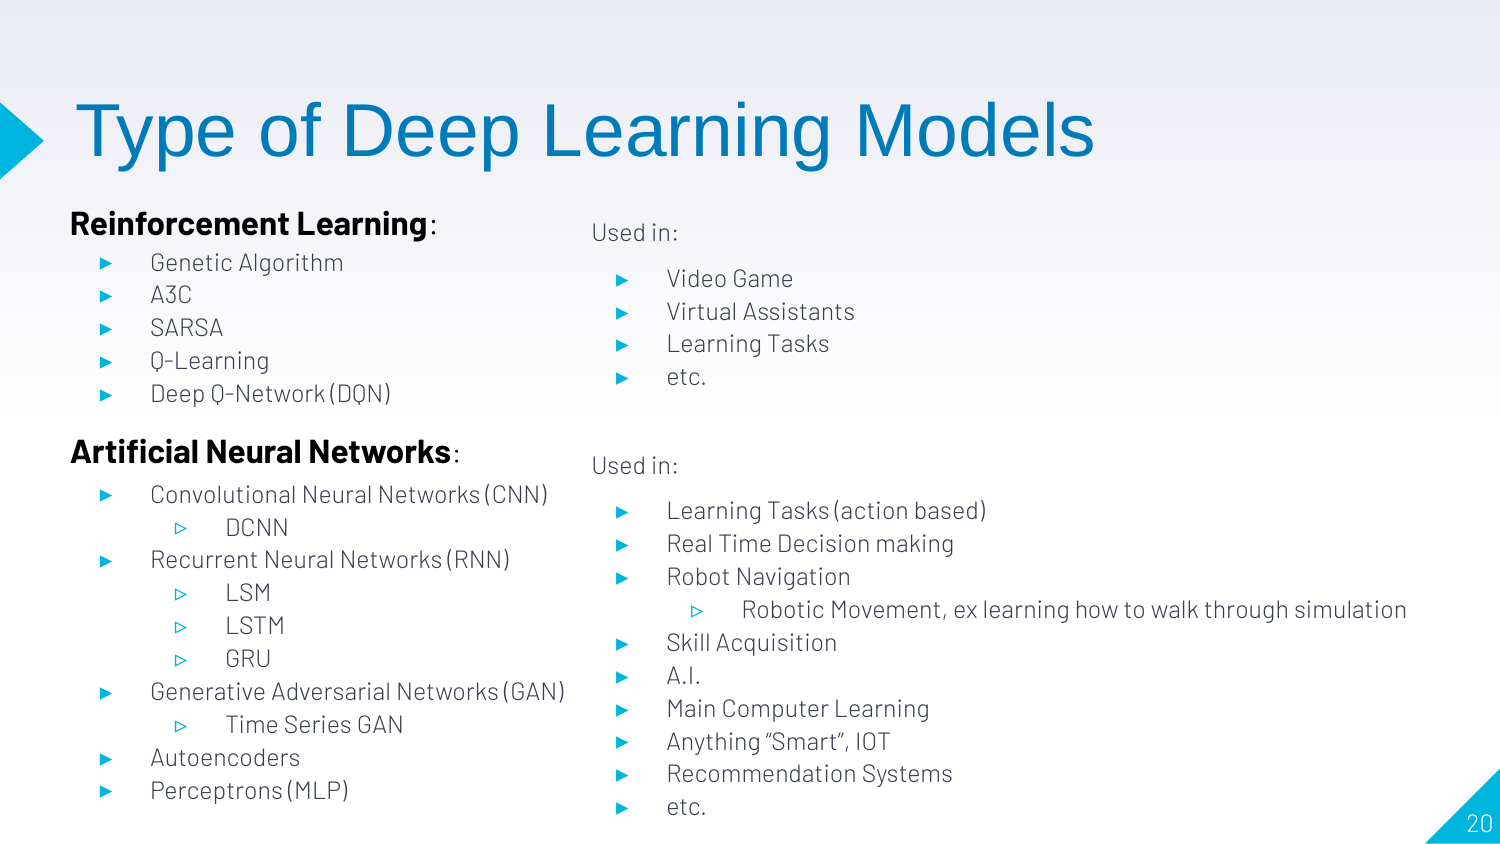

# Type of Deep Learning Models
Reinforcement Learning:
Used in:
Video Game
Virtual Assistants
Learning Tasks
etc.
Genetic Algorithm
A3C
SARSA
Q-Learning
Deep Q-Network (DQN)
Artificial Neural Networks:
Used in:
Learning Tasks (action based)
Real Time Decision making
Robot Navigation
Robotic Movement, ex learning how to walk through simulation
Skill Acquisition
A.I.
Main Computer Learning
Anything “Smart”, IOT
Recommendation Systems
etc.
Convolutional Neural Networks (CNN)
DCNN
Recurrent Neural Networks (RNN)
LSM
LSTM
GRU
Generative Adversarial Networks (GAN)
Time Series GAN
Autoencoders
Perceptrons (MLP)
20